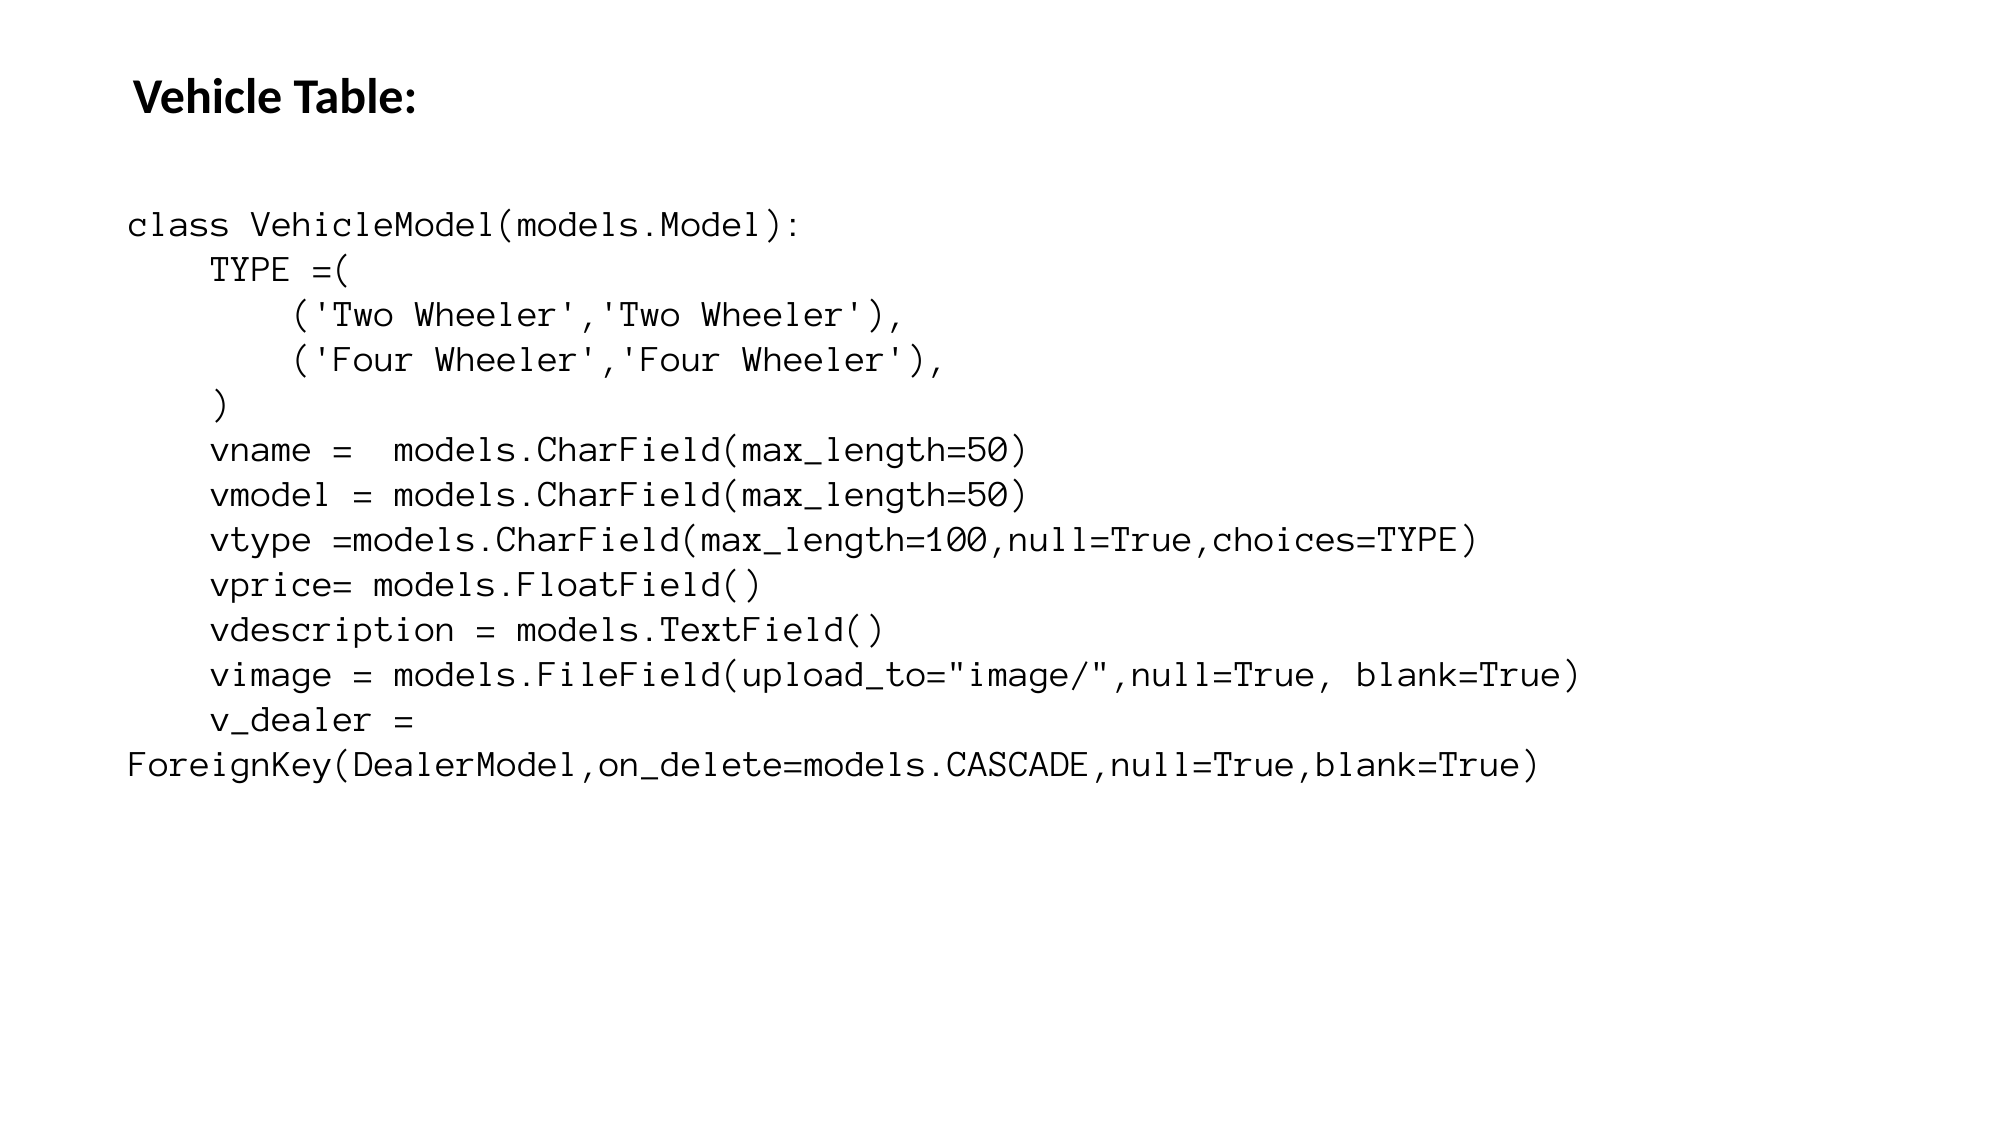

Vehicle Table:
class VehicleModel(models.Model):
    TYPE =(
        ('Two Wheeler','Two Wheeler'),
        ('Four Wheeler','Four Wheeler'),
    )
    vname =  models.CharField(max_length=50)
    vmodel = models.CharField(max_length=50)
    vtype =models.CharField(max_length=100,null=True,choices=TYPE)
    vprice= models.FloatField()
    vdescription = models.TextField()
    vimage = models.FileField(upload_to="image/",null=True, blank=True)
    v_dealer = ForeignKey(DealerModel,on_delete=models.CASCADE,null=True,blank=True)